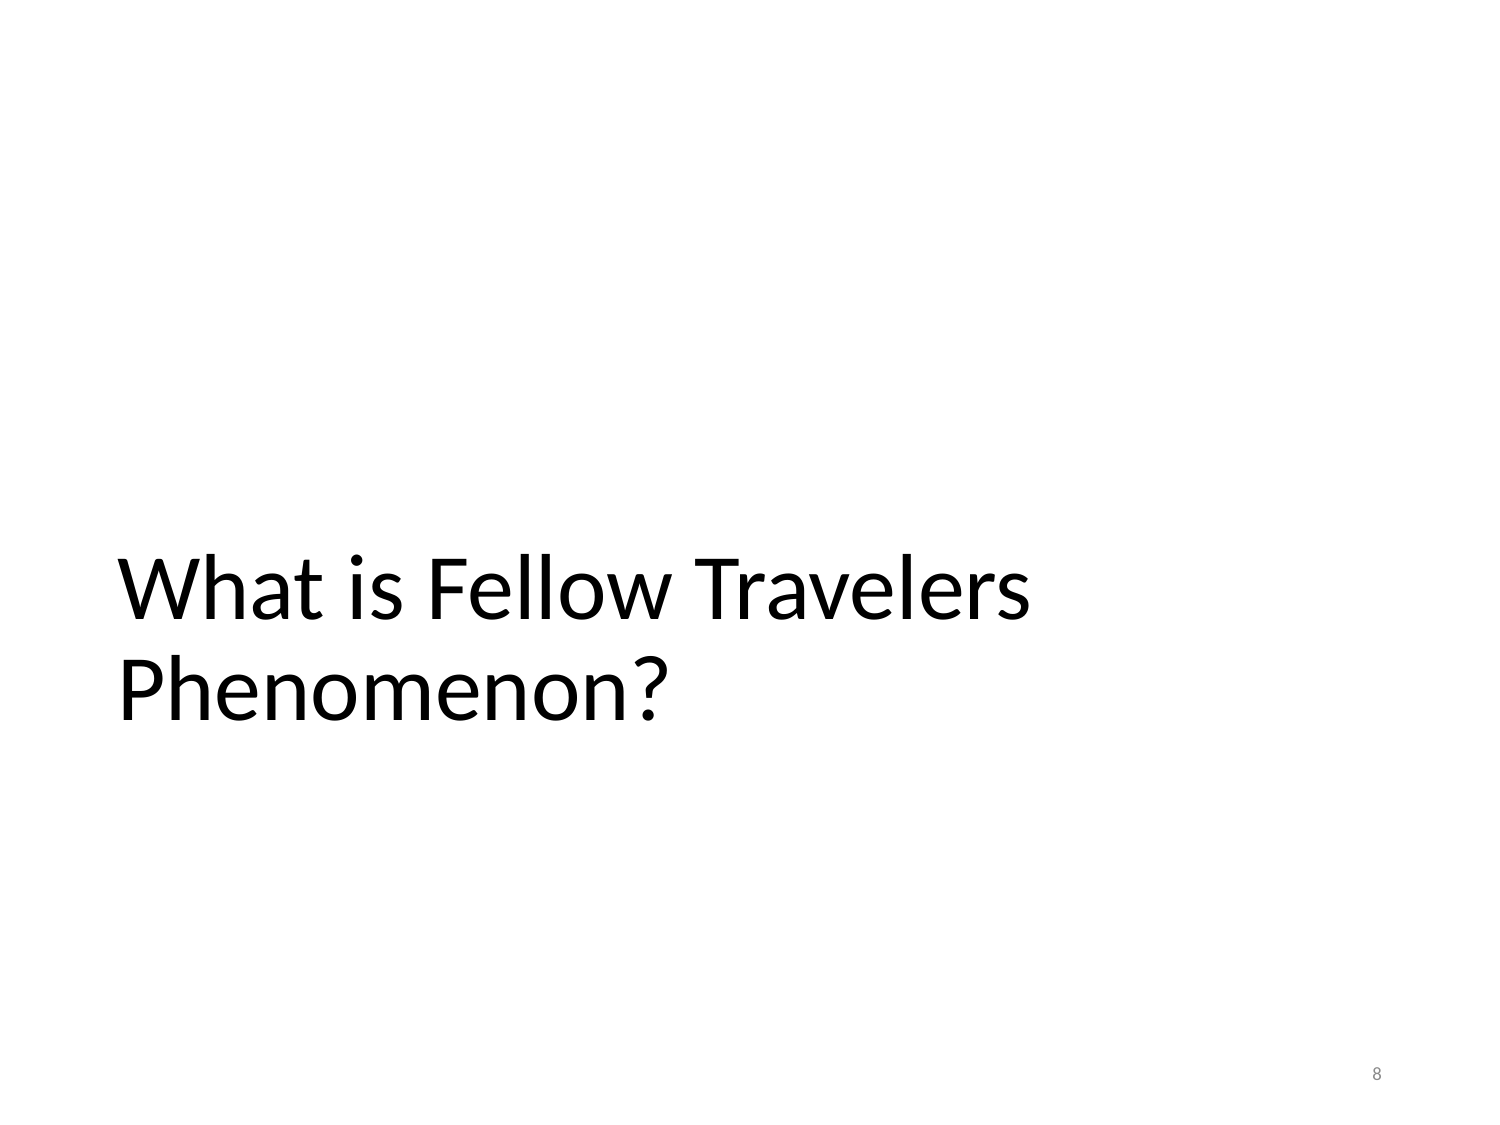

# What is Fellow Travelers Phenomenon?

8